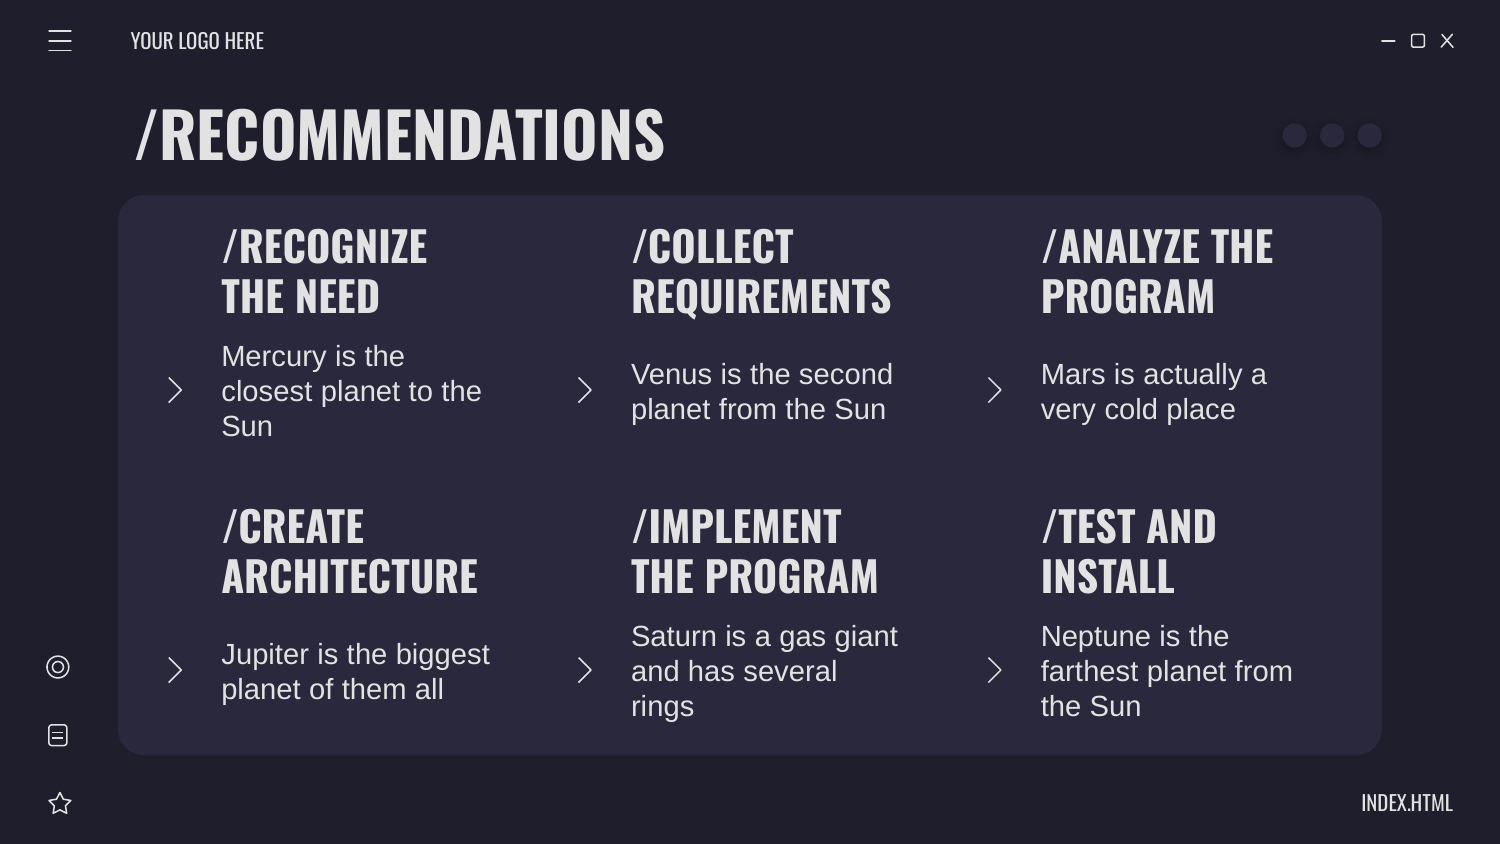

YOUR LOGO HERE

/RECOMMENDATIONS

# /RECOGNIZE THE NEED
/COLLECT REQUIREMENTS
/ANALYZE THE PROGRAM
Mercury is the closest planet to the Sun
Venus is the second planet from the Sun
Mars is actually a very cold place

/CREATE ARCHITECTURE
/IMPLEMENT THE PROGRAM
/TEST AND INSTALL
Jupiter is the biggest planet of them all
Saturn is a gas giant and has several rings
Neptune is the farthest planet from the Sun

INDEX.HTML